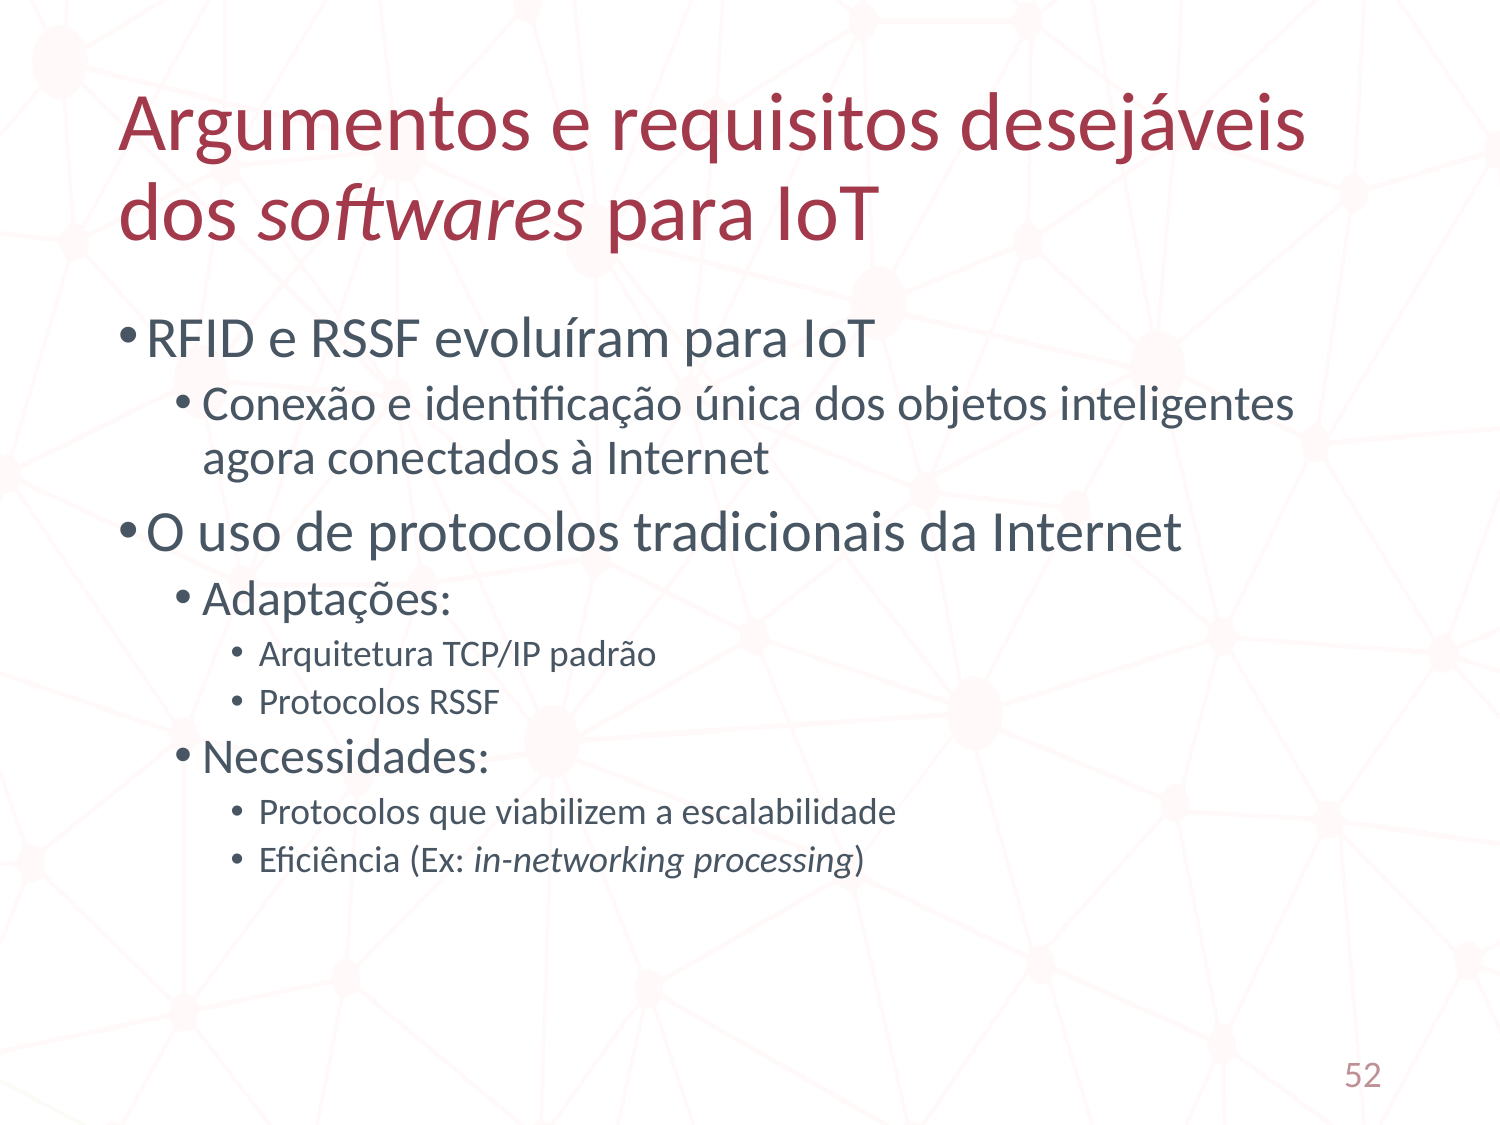

# Argumentos e requisitos desejáveis dos softwares para IoT
RFID e RSSF evoluíram para IoT
Conexão e identificação única dos objetos inteligentes agora conectados à Internet
O uso de protocolos tradicionais da Internet
Adaptações:
Arquitetura TCP/IP padrão
Protocolos RSSF
Necessidades:
Protocolos que viabilizem a escalabilidade
Eficiência (Ex: in-networking processing)

52